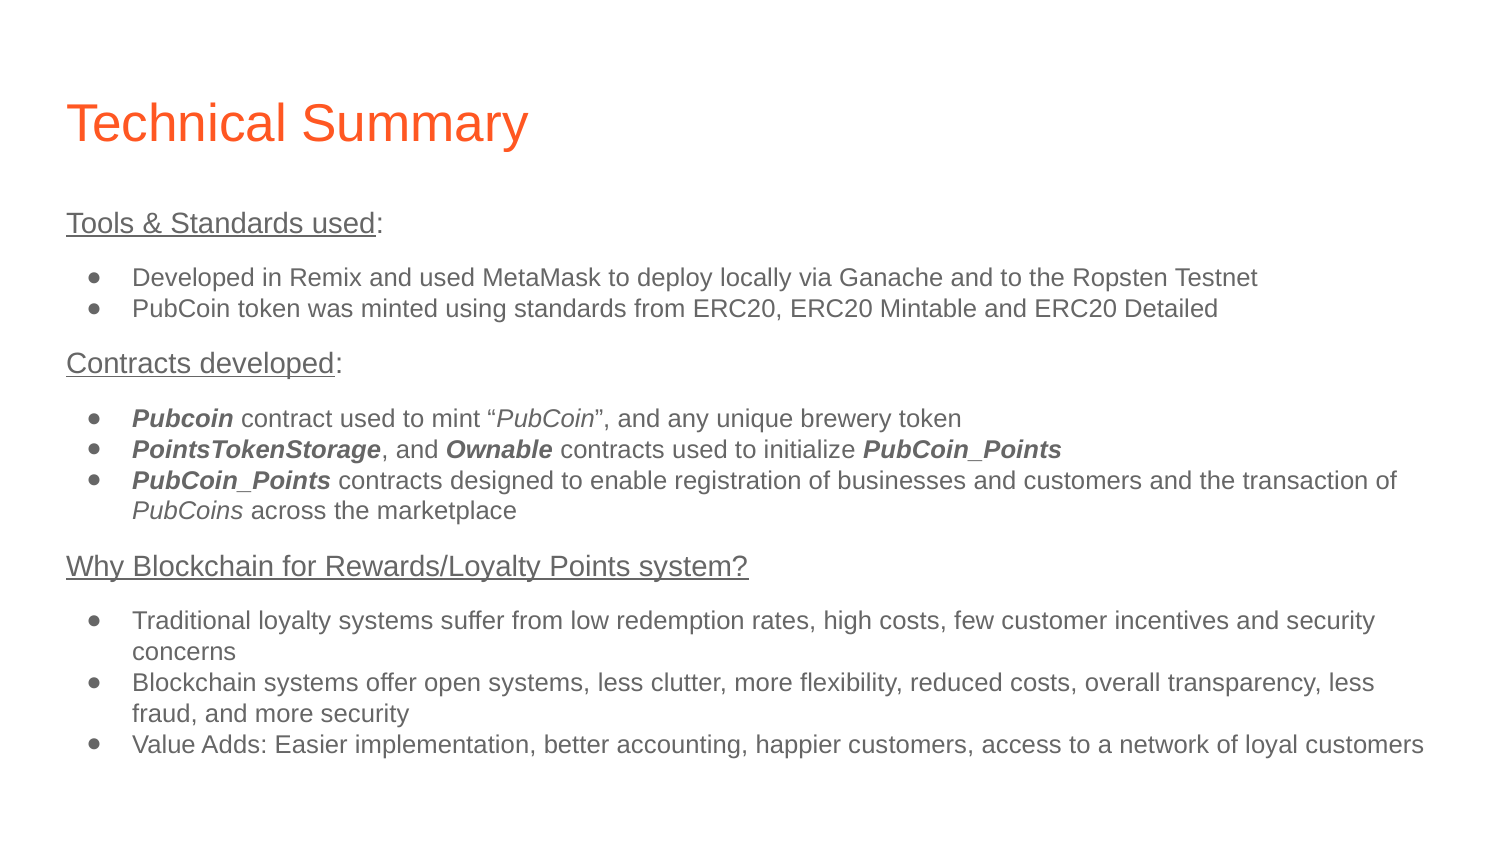

# Technical Summary
Tools & Standards used:
Developed in Remix and used MetaMask to deploy locally via Ganache and to the Ropsten Testnet
PubCoin token was minted using standards from ERC20, ERC20 Mintable and ERC20 Detailed
Contracts developed:
Pubcoin contract used to mint “PubCoin”, and any unique brewery token
PointsTokenStorage, and Ownable contracts used to initialize PubCoin_Points
PubCoin_Points contracts designed to enable registration of businesses and customers and the transaction of PubCoins across the marketplace
Why Blockchain for Rewards/Loyalty Points system?
Traditional loyalty systems suffer from low redemption rates, high costs, few customer incentives and security concerns
Blockchain systems offer open systems, less clutter, more flexibility, reduced costs, overall transparency, less fraud, and more security
Value Adds: Easier implementation, better accounting, happier customers, access to a network of loyal customers